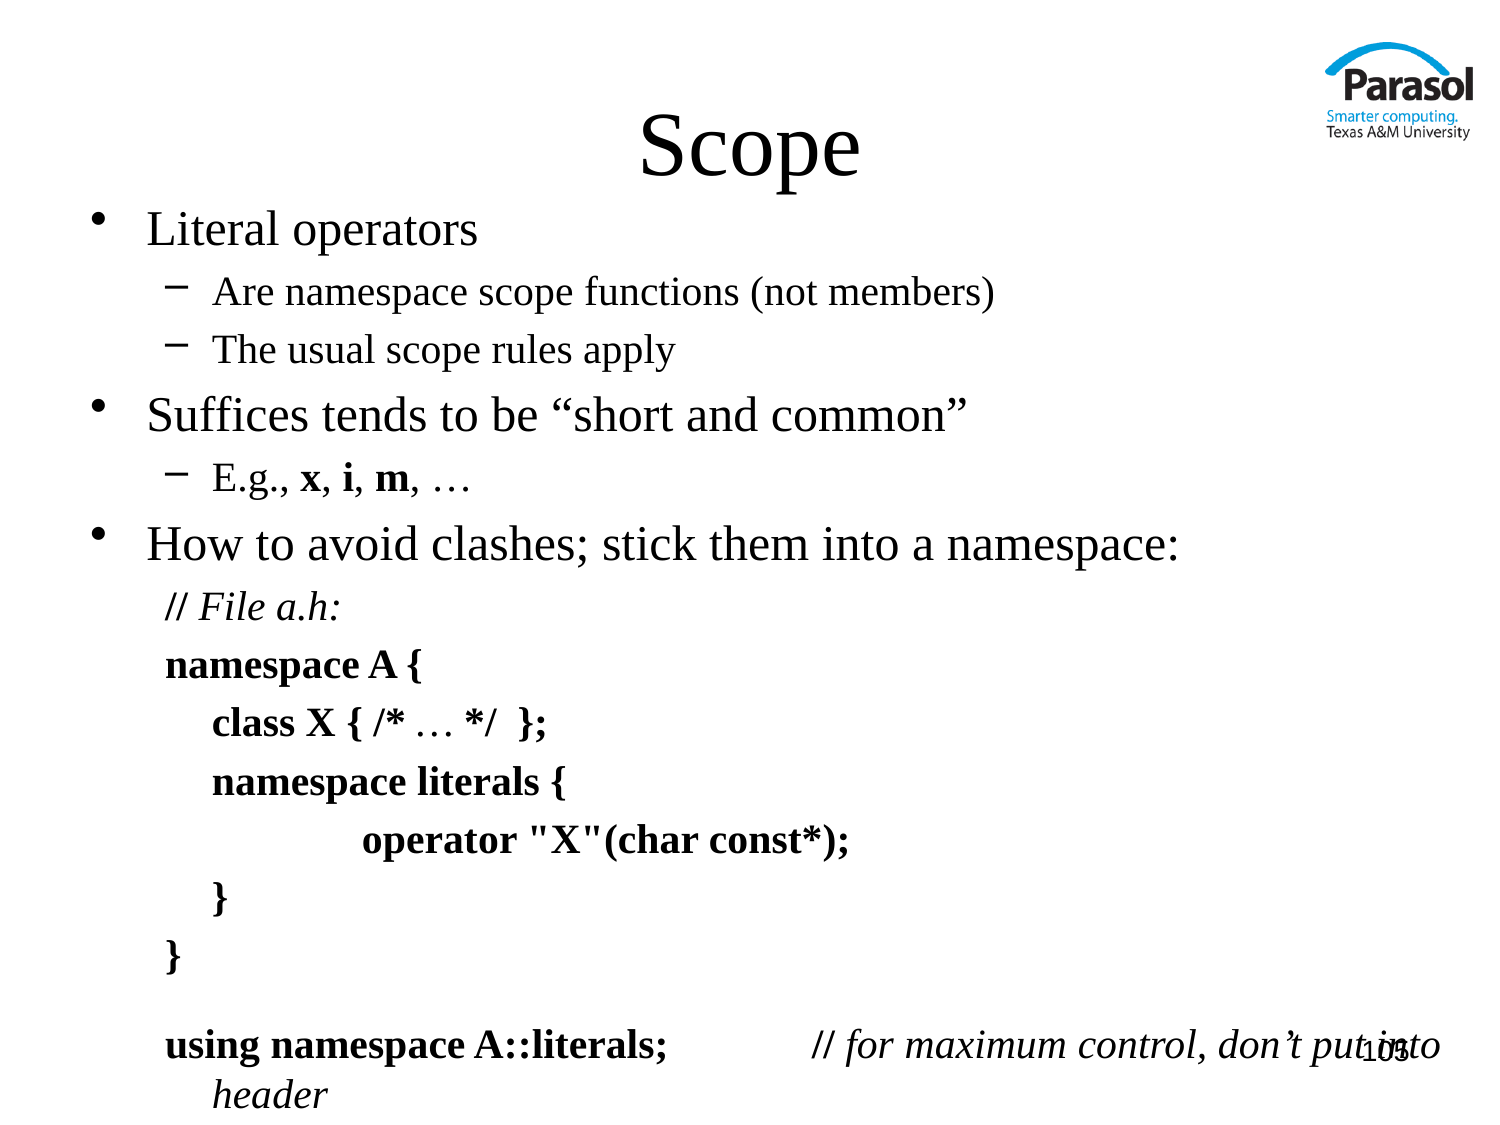

# Scope
Literal operators
Are namespace scope functions (not members)
The usual scope rules apply
Suffices tends to be “short and common”
E.g., x, i, m, …
How to avoid clashes; stick them into a namespace:
// File a.h:
namespace A {
	class X { /* … */  };
	namespace literals {
		operator "X"(char const*);
	}
}

using namespace A::literals; 	// for maximum control, don’t put into header

105